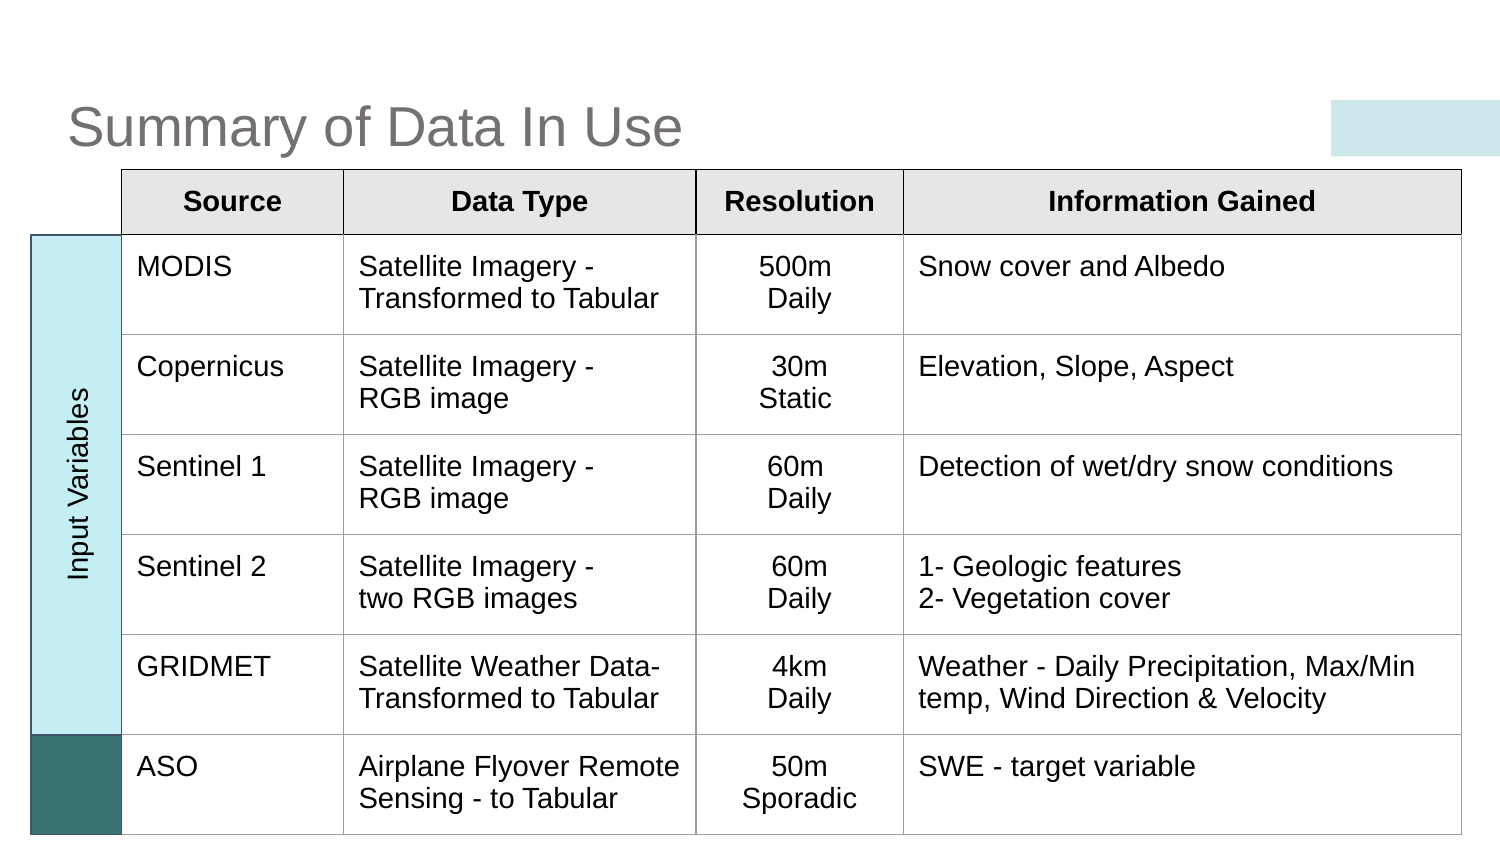

# Summary of Data In Use
| Source | Data Type | Resolution | Information Gained |
| --- | --- | --- | --- |
| MODIS | Satellite Imagery - Transformed to Tabular | 500m Daily | Snow cover and Albedo |
| Copernicus | Satellite Imagery - RGB image | 30m Static | Elevation, Slope, Aspect |
| Sentinel 1 | Satellite Imagery - RGB image | 60m Daily | Detection of wet/dry snow conditions |
| Sentinel 2 | Satellite Imagery - two RGB images | 60m Daily | 1- Geologic features 2- Vegetation cover |
| GRIDMET | Satellite Weather Data- Transformed to Tabular | 4km Daily | Weather - Daily Precipitation, Max/Min temp, Wind Direction & Velocity |
| ASO | Airplane Flyover Remote Sensing - to Tabular | 50m Sporadic | SWE - target variable |
Input Variables